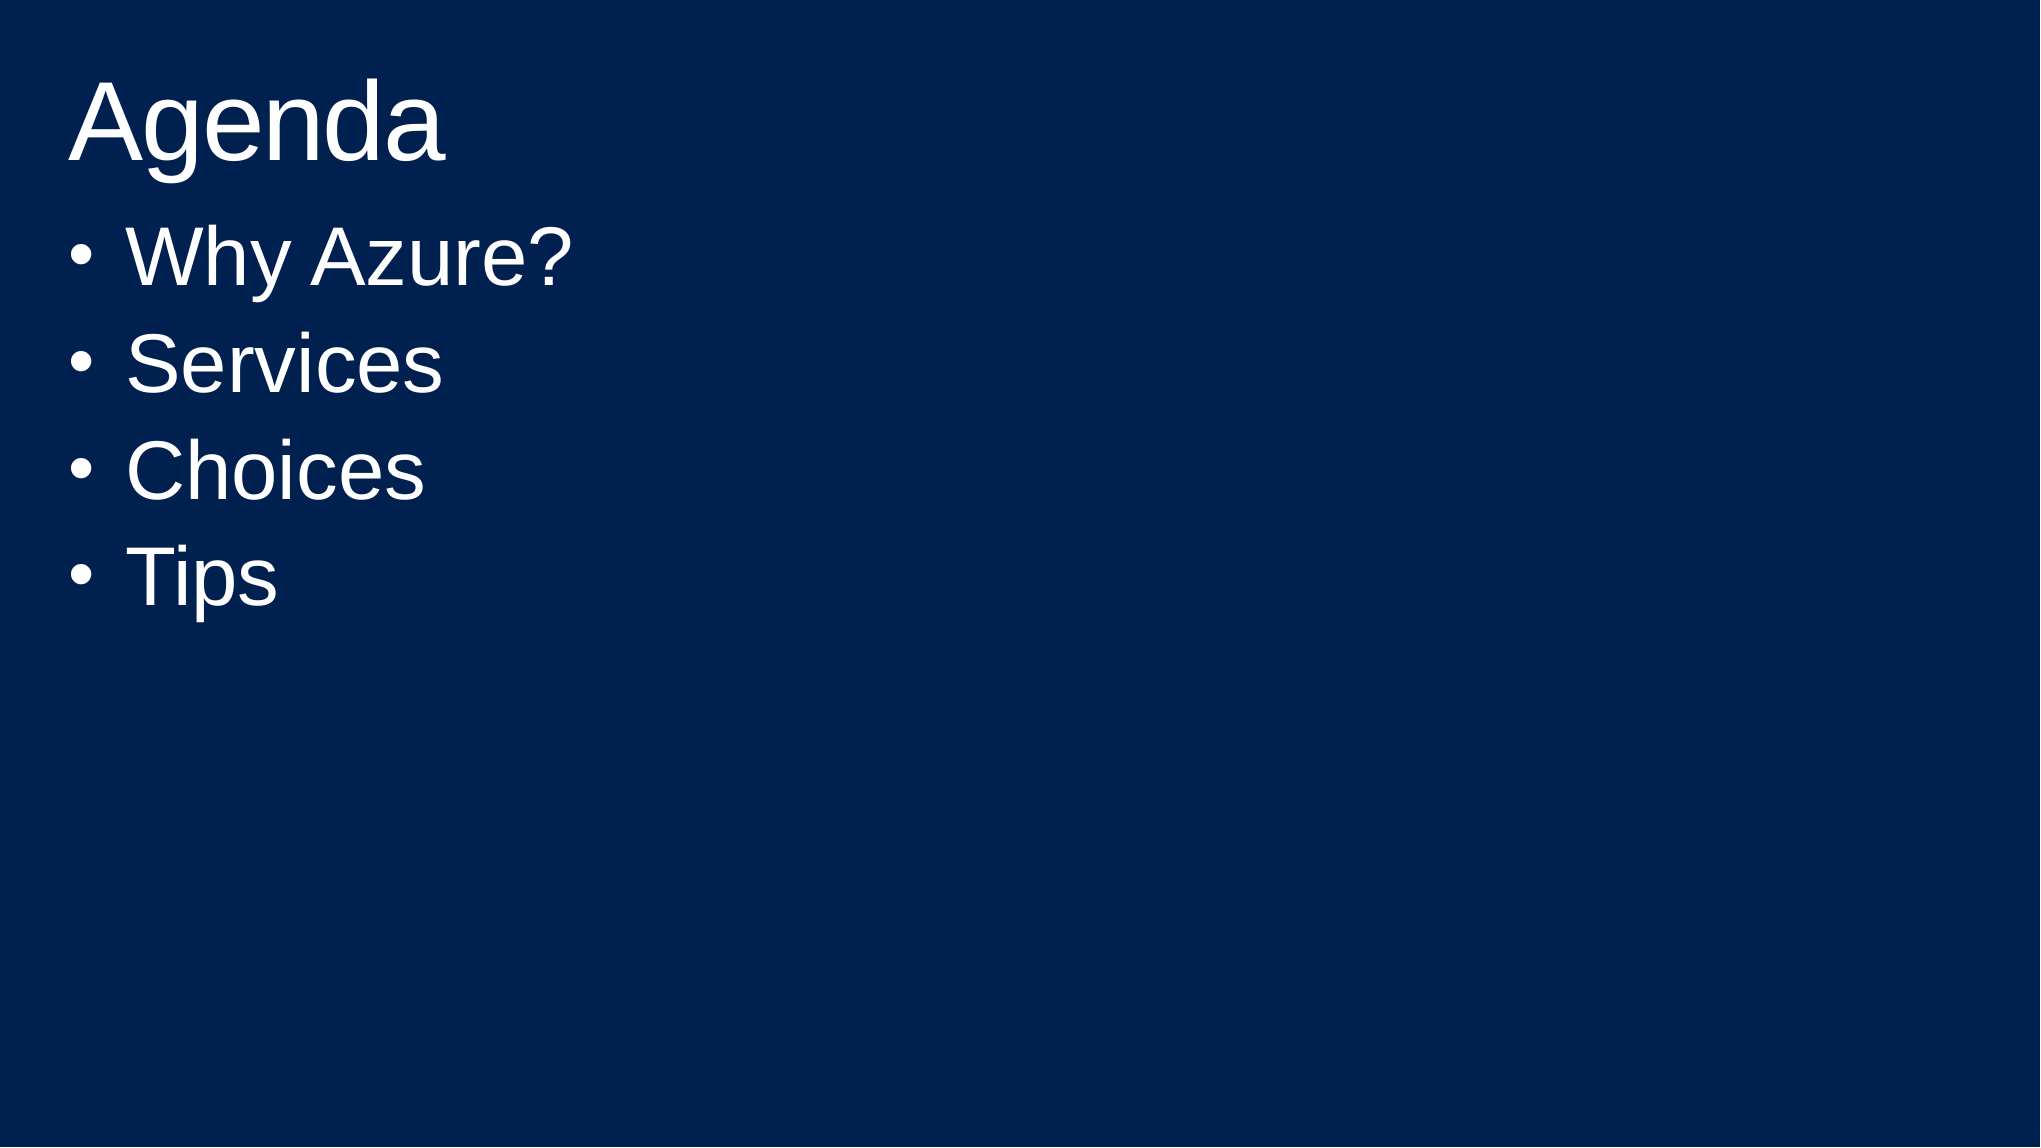

# Agenda
Why Azure?
Services
Choices
Tips